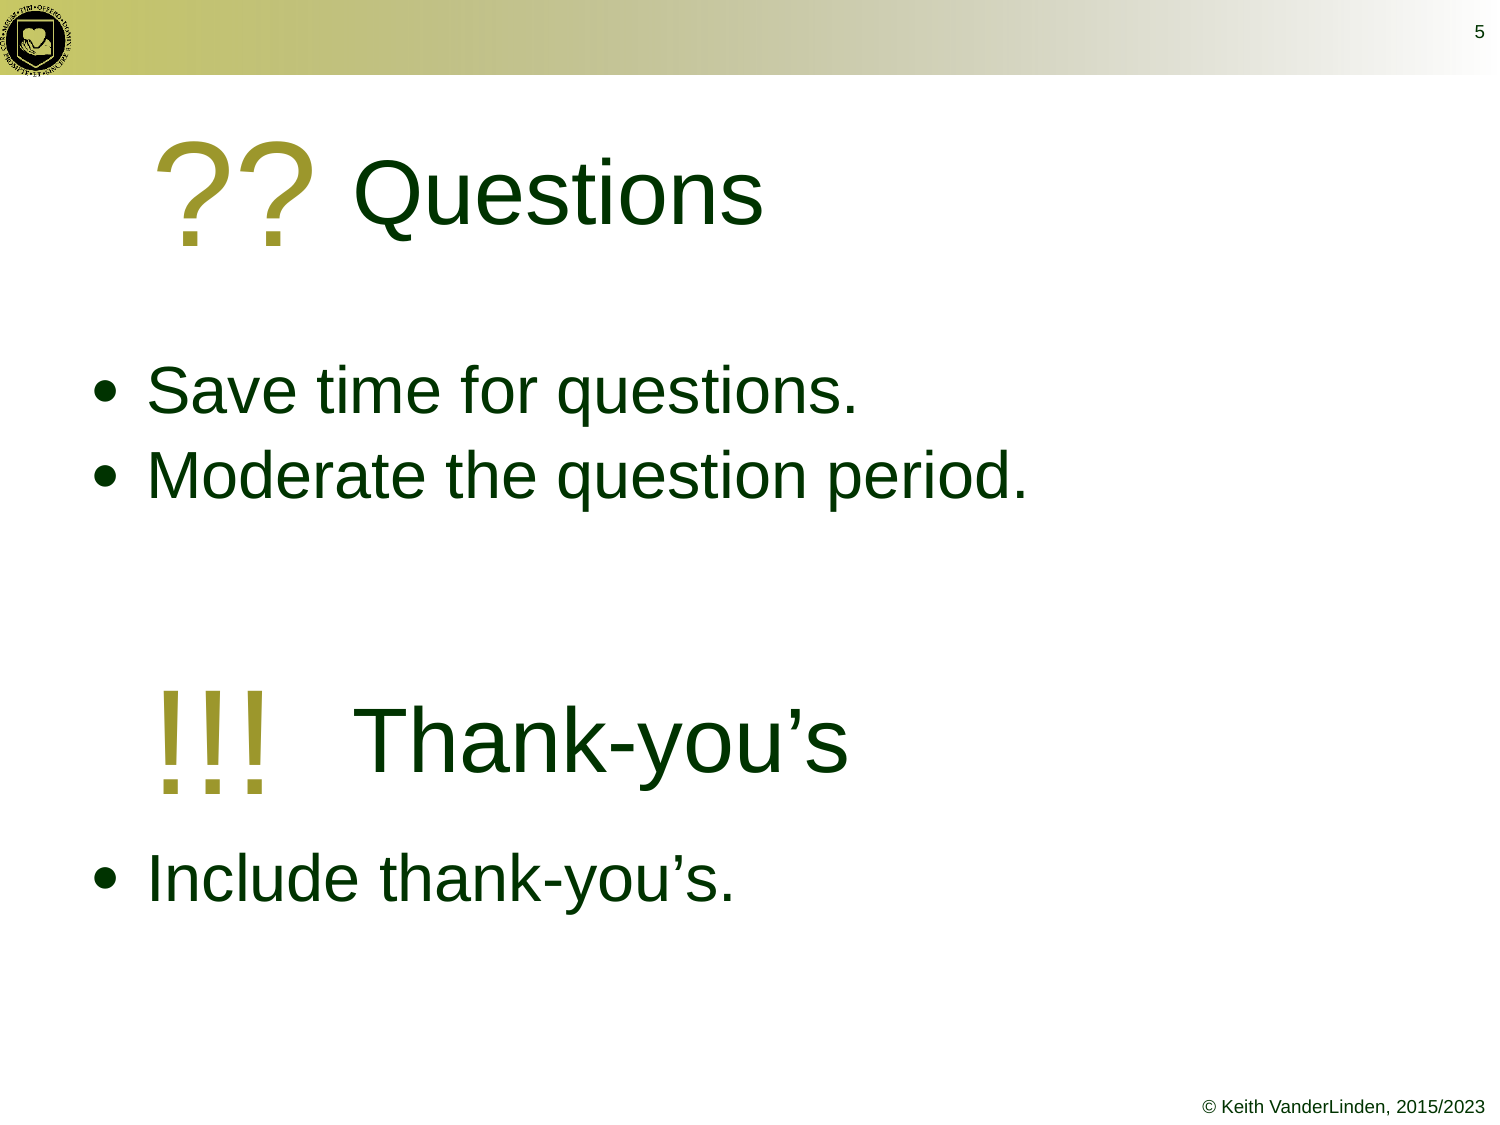

5
??
# Questions
Save time for questions.
Moderate the question period.
!!!
Thank-you’s
Include thank-you’s.